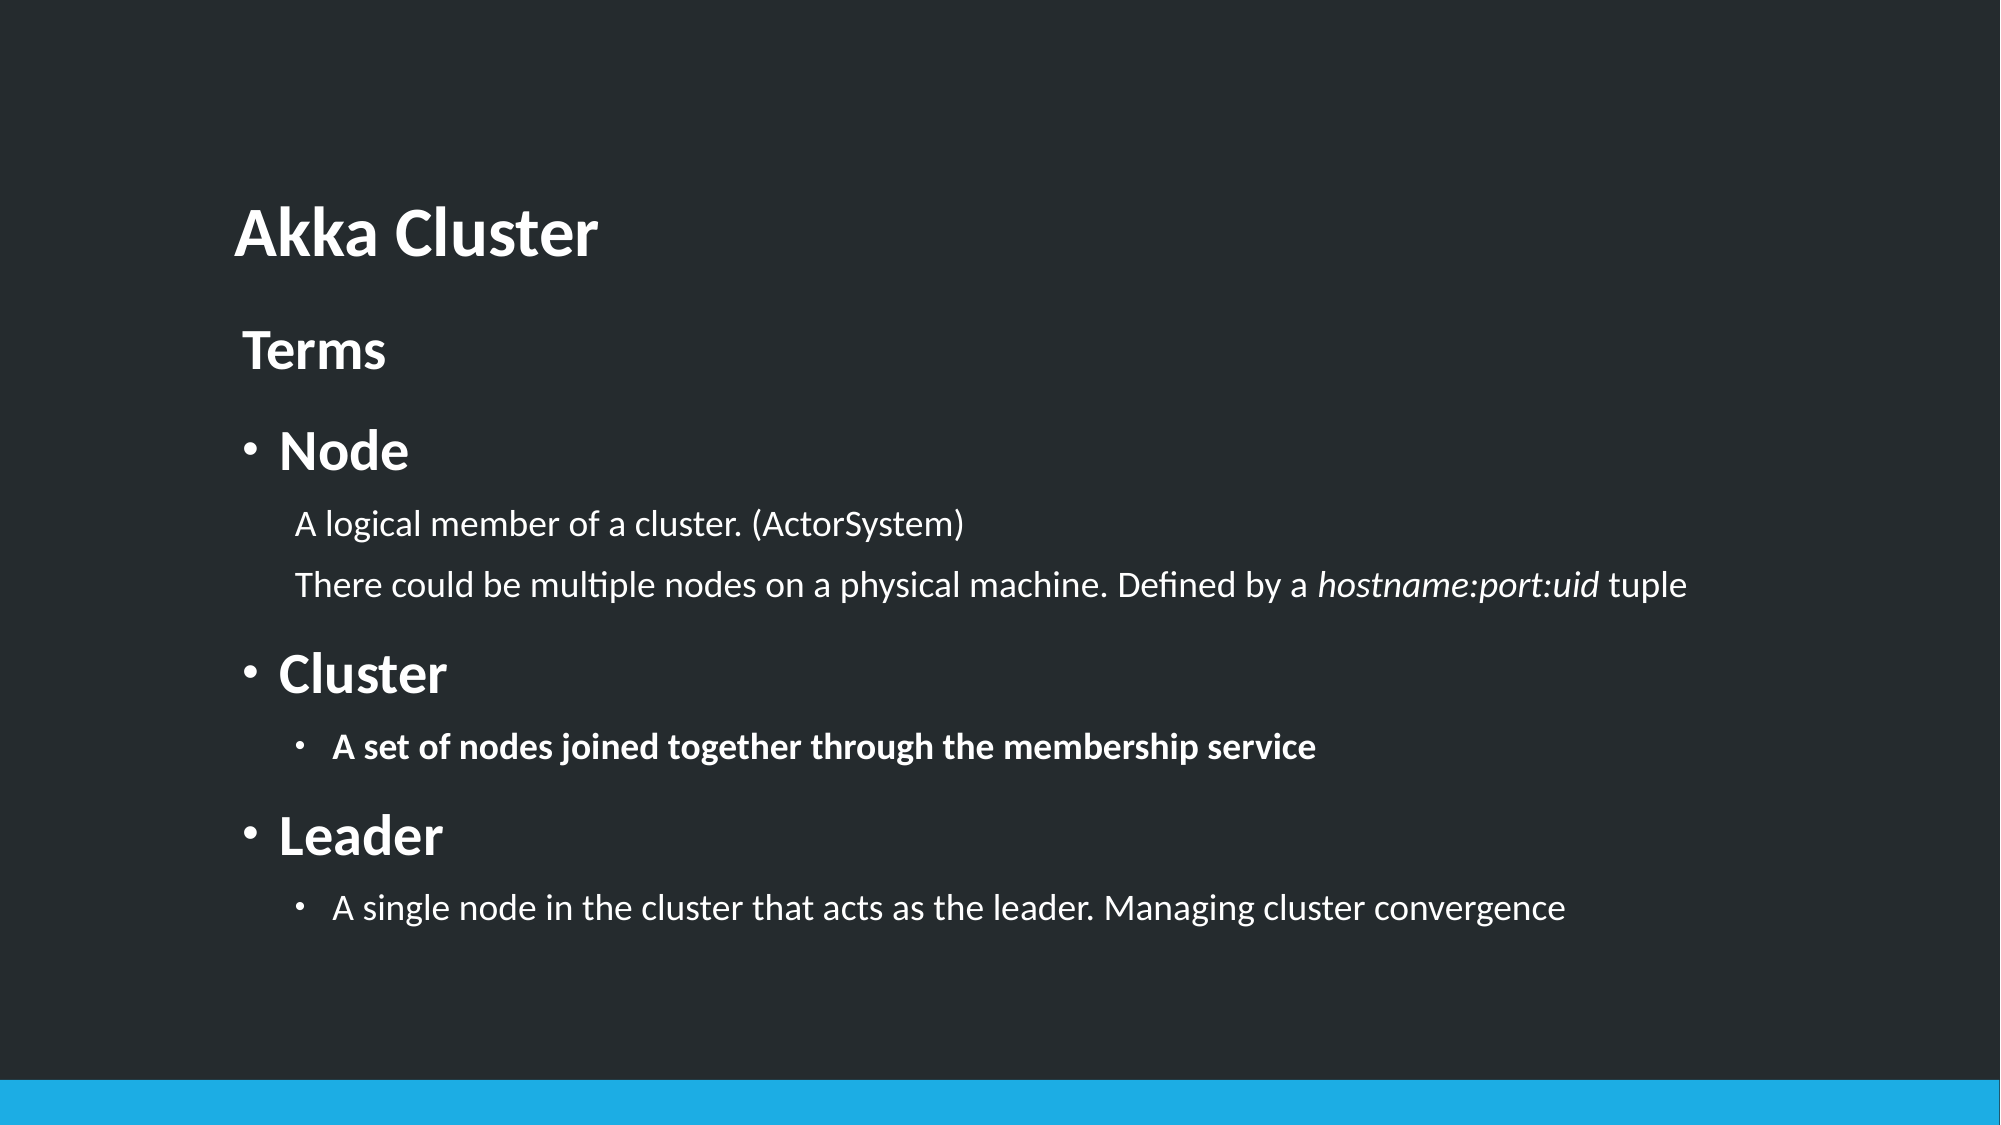

# Akka Cluster
Terms
Node
A logical member of a cluster. (ActorSystem)
There could be multiple nodes on a physical machine. Defined by a hostname:port:uid tuple
Cluster
A set of nodes joined together through the membership service
Leader
A single node in the cluster that acts as the leader. Managing cluster convergence